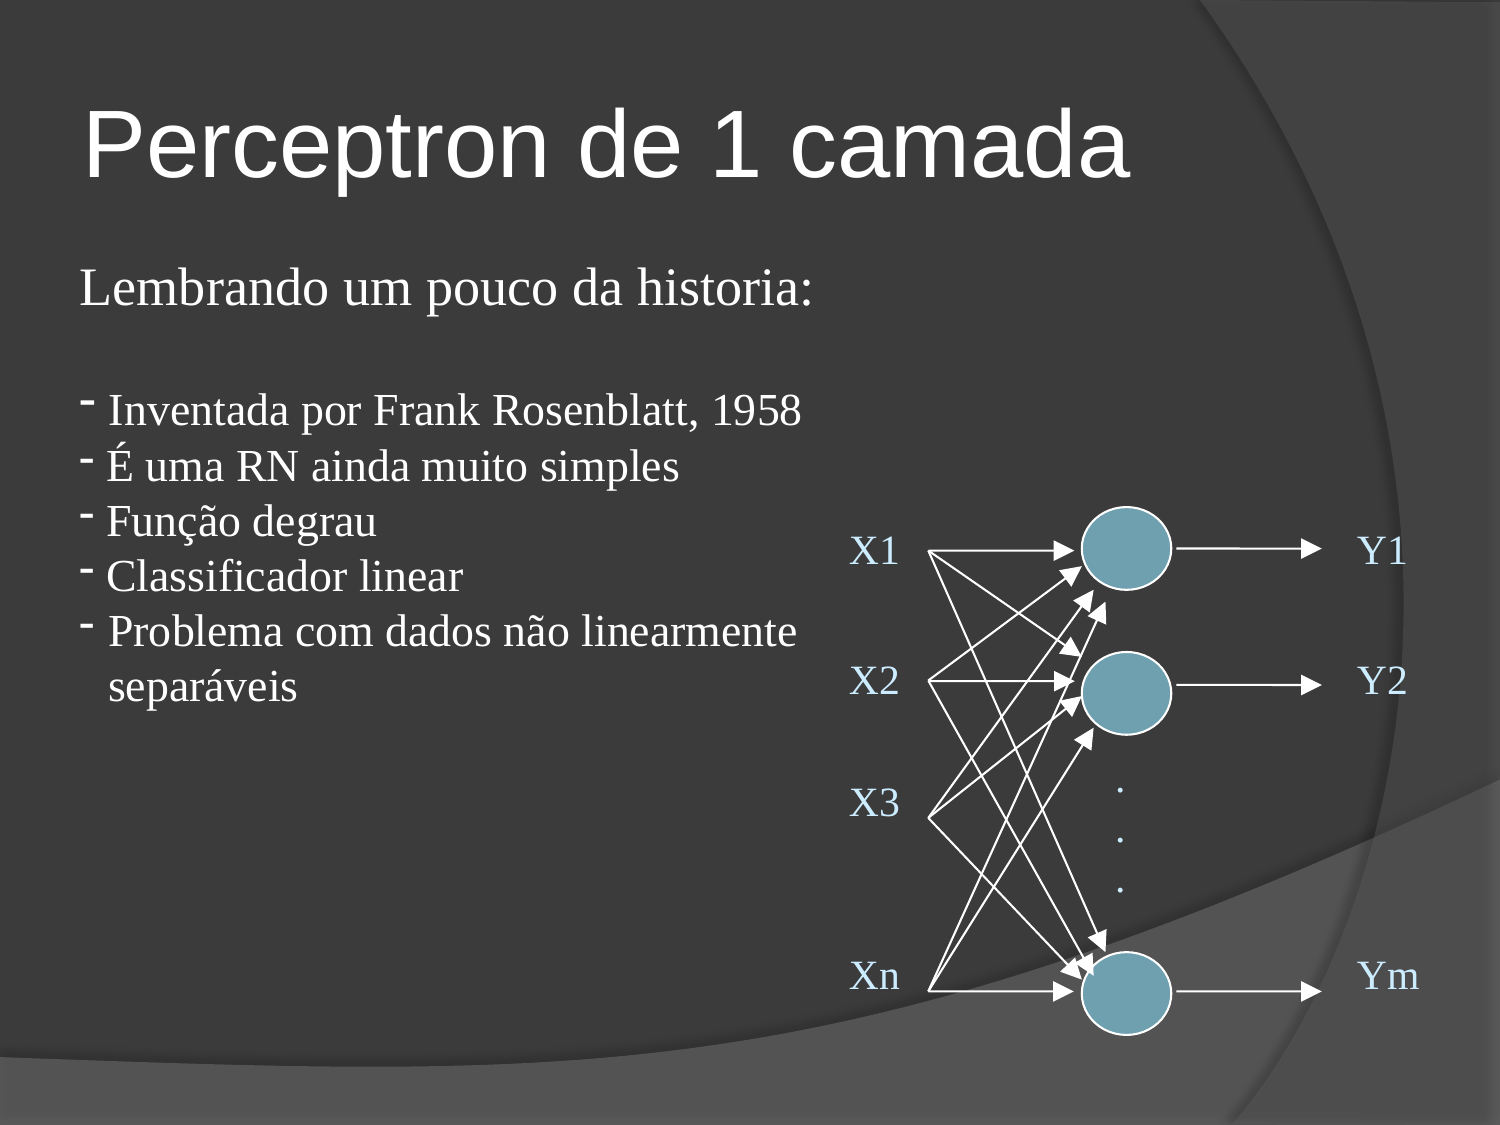

# Perceptron de 1 camada
Lembrando um pouco da historia:

 Inventada por Frank Rosenblatt, 1958
 É uma RN ainda muito simples
 Função degrau
 Classificador linear
Problema com dados não linearmente separáveis

X1
Y1

X2
Y2

.
.
.
X3

Xn
Ym